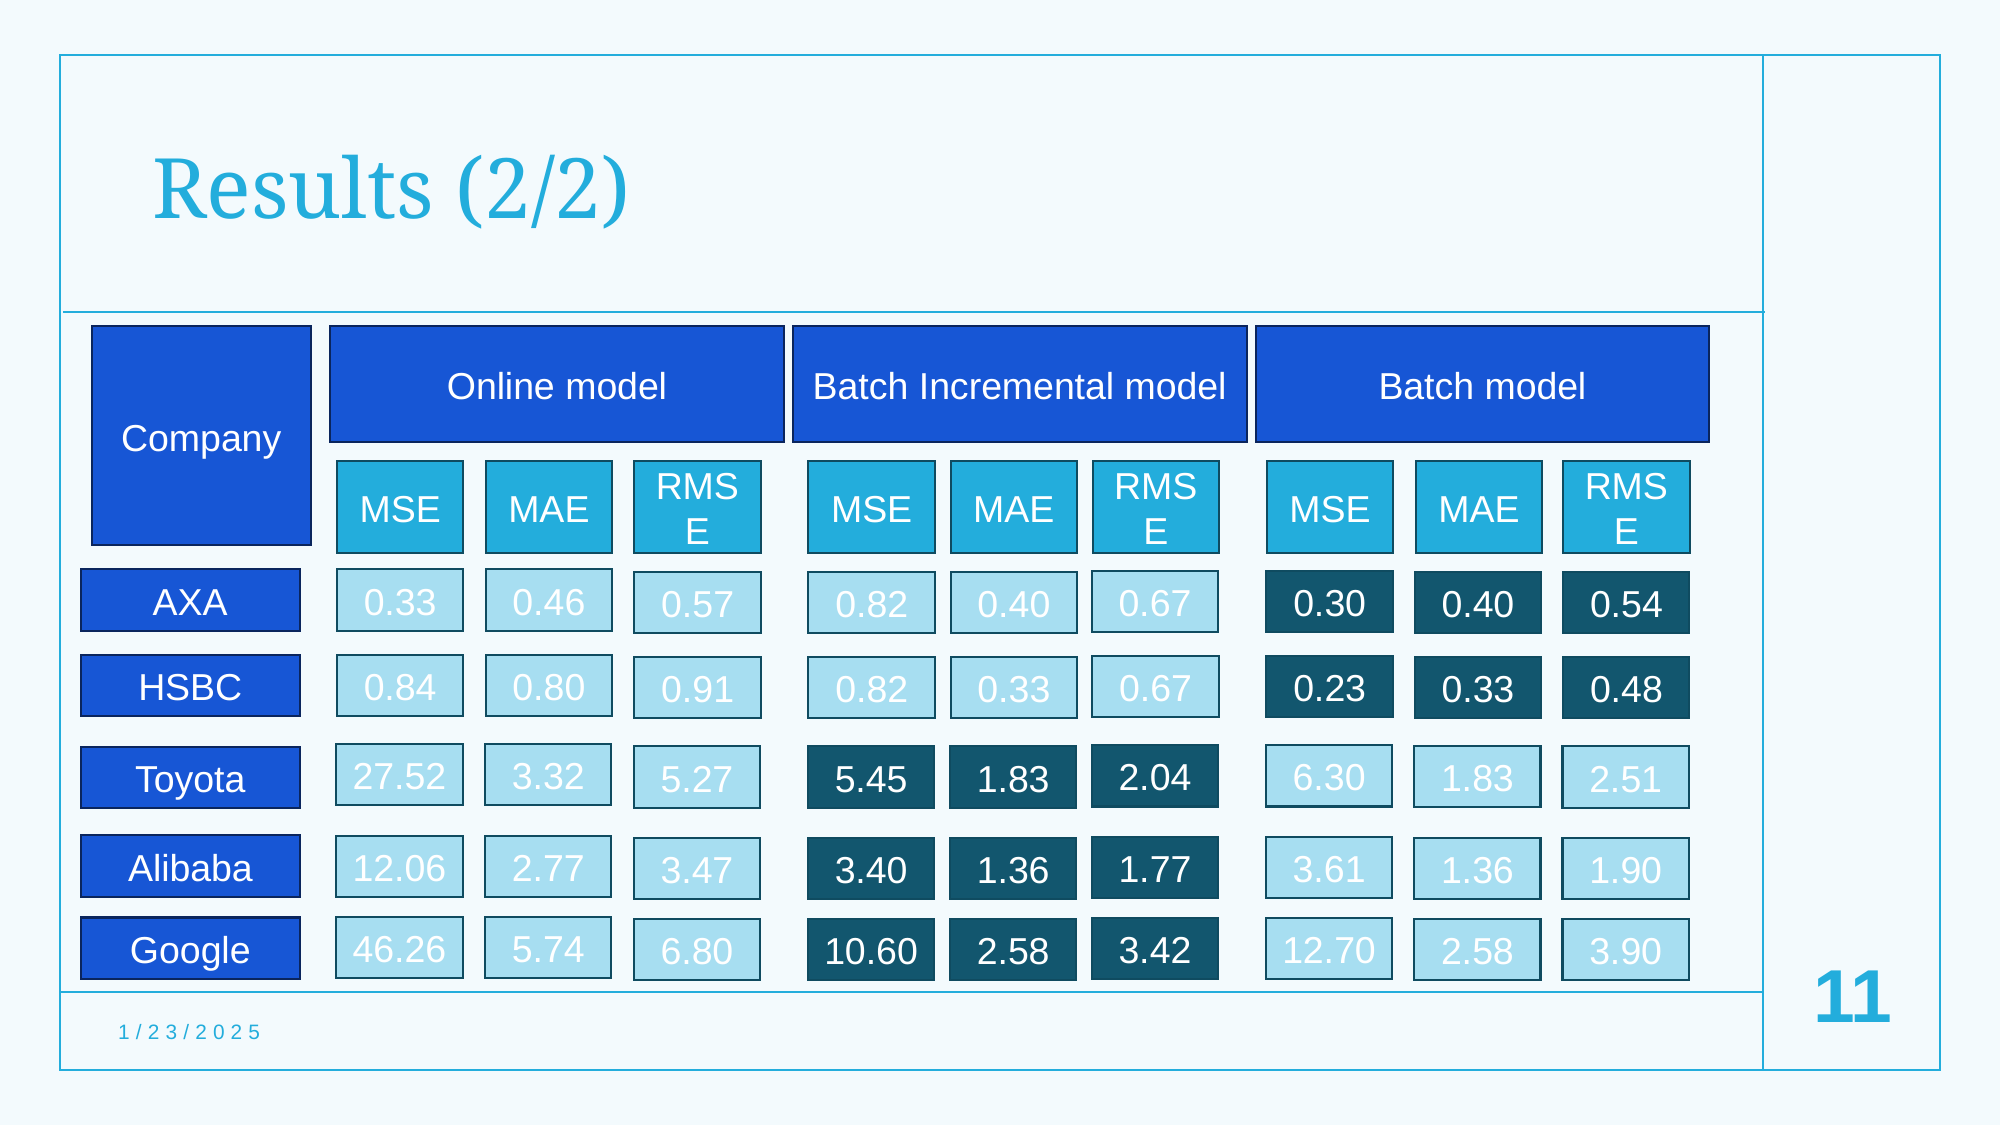

# Results (2/2)
Company
Online model
Batch Incremental model
Batch model

MSE
MAE
RMSE
MSE
MAE
RMSE
MSE
MAE
RMSE
AXA
0.33
0.46
0.67
0.30
0.40
0.57
0.82
0.40
0.54
HSBC
0.84
0.80
0.23
0.67
0.33
0.91
0.82
0.33
0.48
27.52
3.32
6.30
2.04
1.83
5.27
5.45
1.83
2.51
Toyota
Alibaba
12.06
2.77
3.61
1.77
1.36
3.47
3.40
1.36
1.90
46.26
5.74
Google
12.70
3.42
2.58
6.80
10.60
2.58
3.90
11
1/23/2025